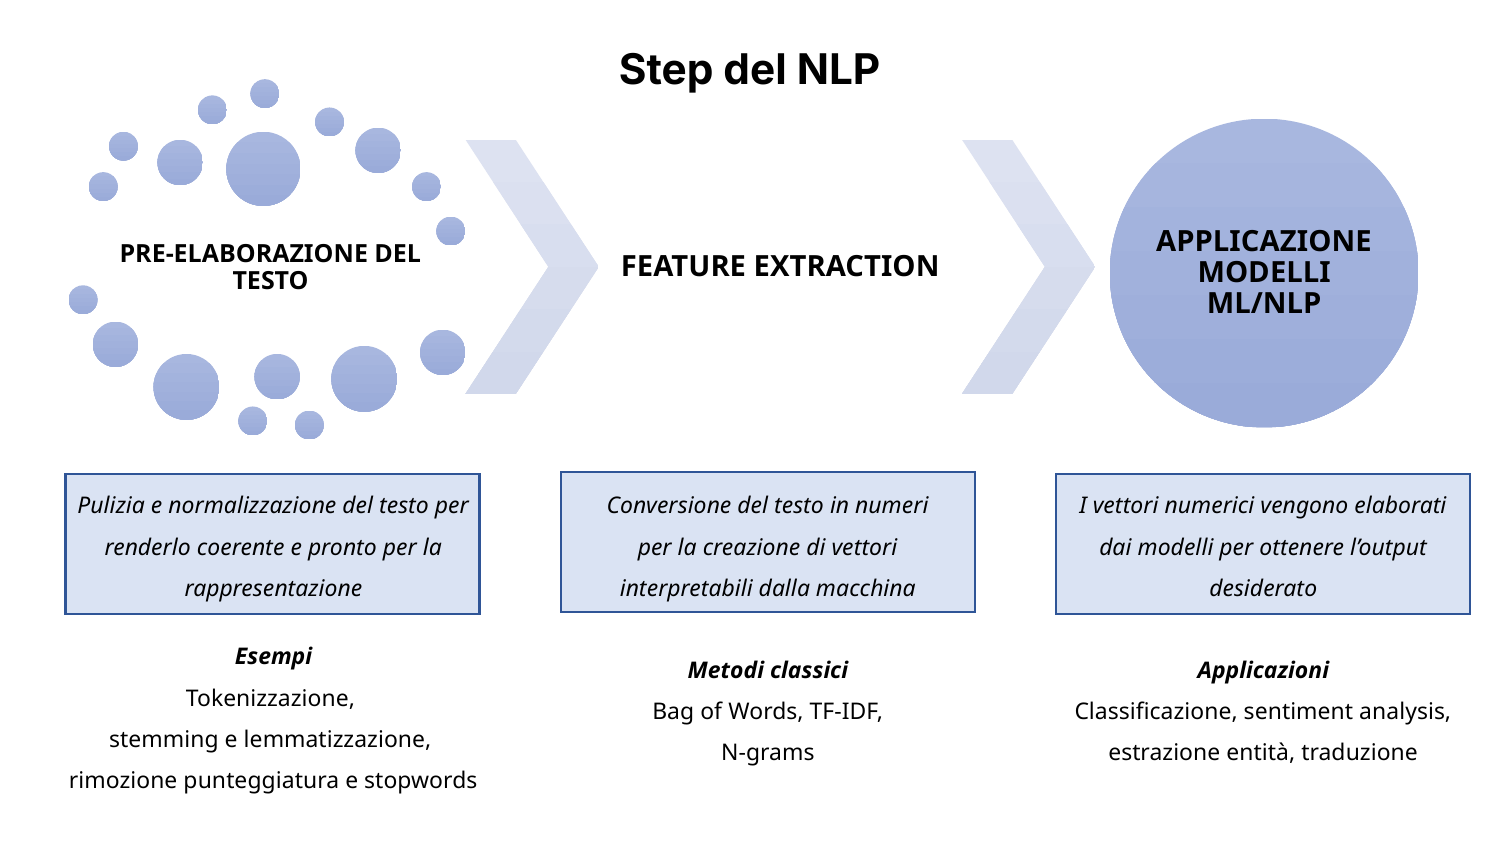

PRE-ELABORAZIONE DEL TESTO
FEATURE EXTRACTION
APPLICAZIONE MODELLI ML/NLP
Step del NLP
Conversione del testo in numeri per la creazione di vettori interpretabili dalla macchina

Metodi classici
Bag of Words, TF-IDF,
N-grams
Pulizia e normalizzazione del testo per renderlo coerente e pronto per la rappresentazione
Esempi
Tokenizzazione,
stemming e lemmatizzazione,
rimozione punteggiatura e stopwords
I vettori numerici vengono elaborati dai modelli per ottenere l’output desiderato

Applicazioni
Classificazione, sentiment analysis, estrazione entità, traduzione